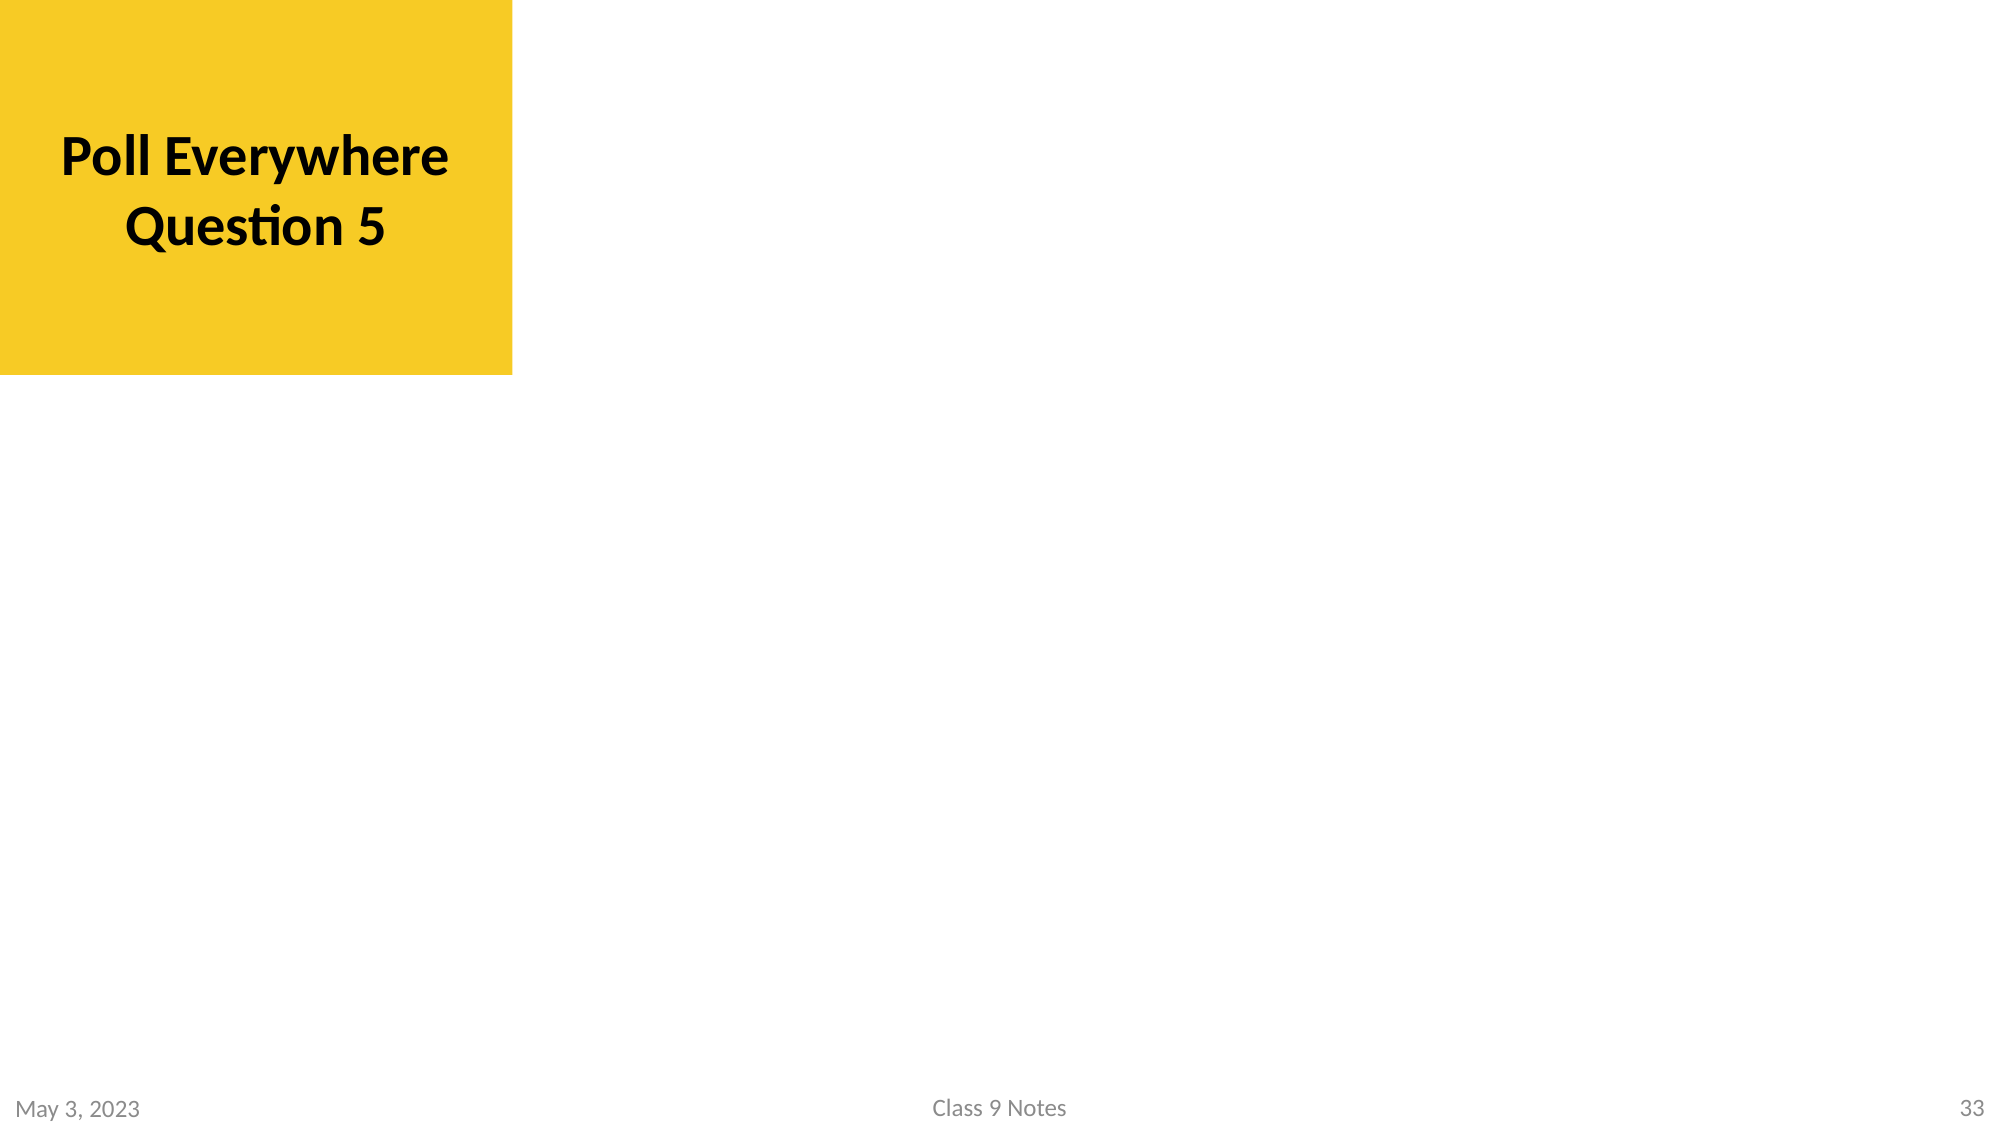

Poll Everywhere Question 5
33
Class 9 Notes
May 3, 2023